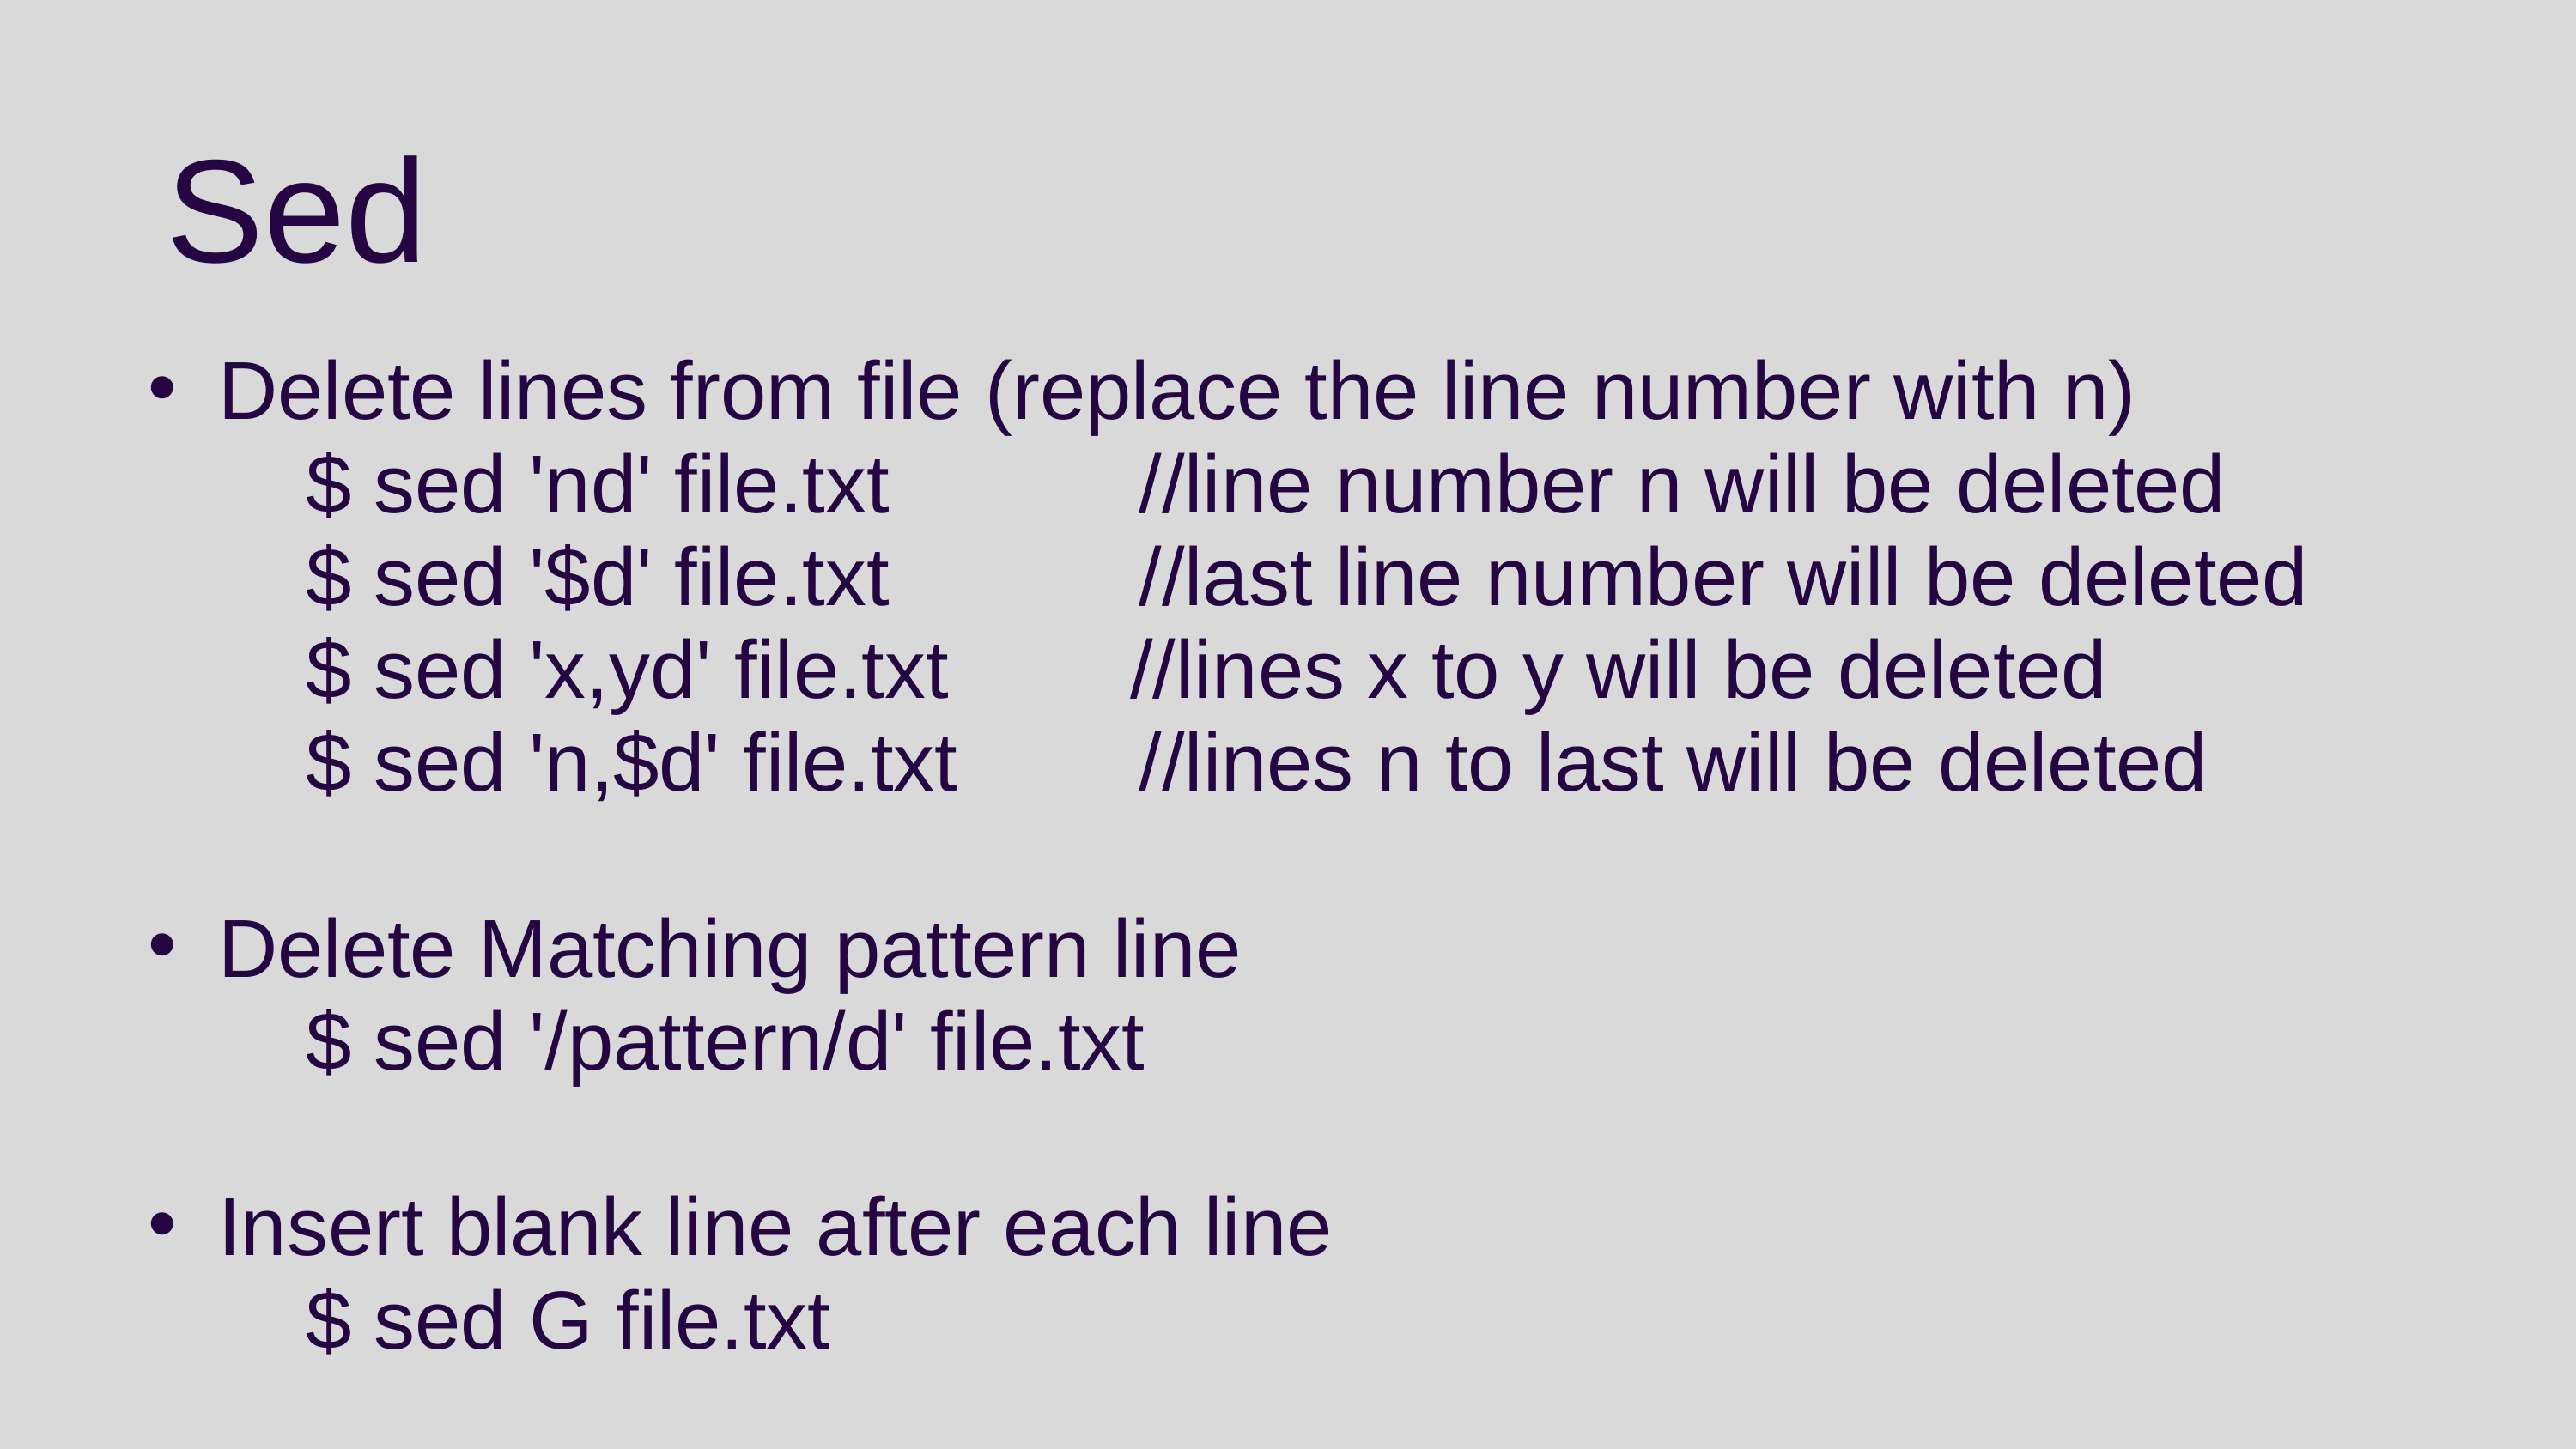

Sed
Delete lines from file (replace the line number with n)
          $ sed 'nd' file.txt           //line number n will be deleted
          $ sed '$d' file.txt           //last line number will be deleted
          $ sed 'x,yd' file.txt        //lines x to y will be deleted
          $ sed 'n,$d' file.txt        //lines n to last will be deleted

Delete Matching pattern line
          $ sed '/pattern/d' file.txt

Insert blank line after each line
          $ sed G file.txt